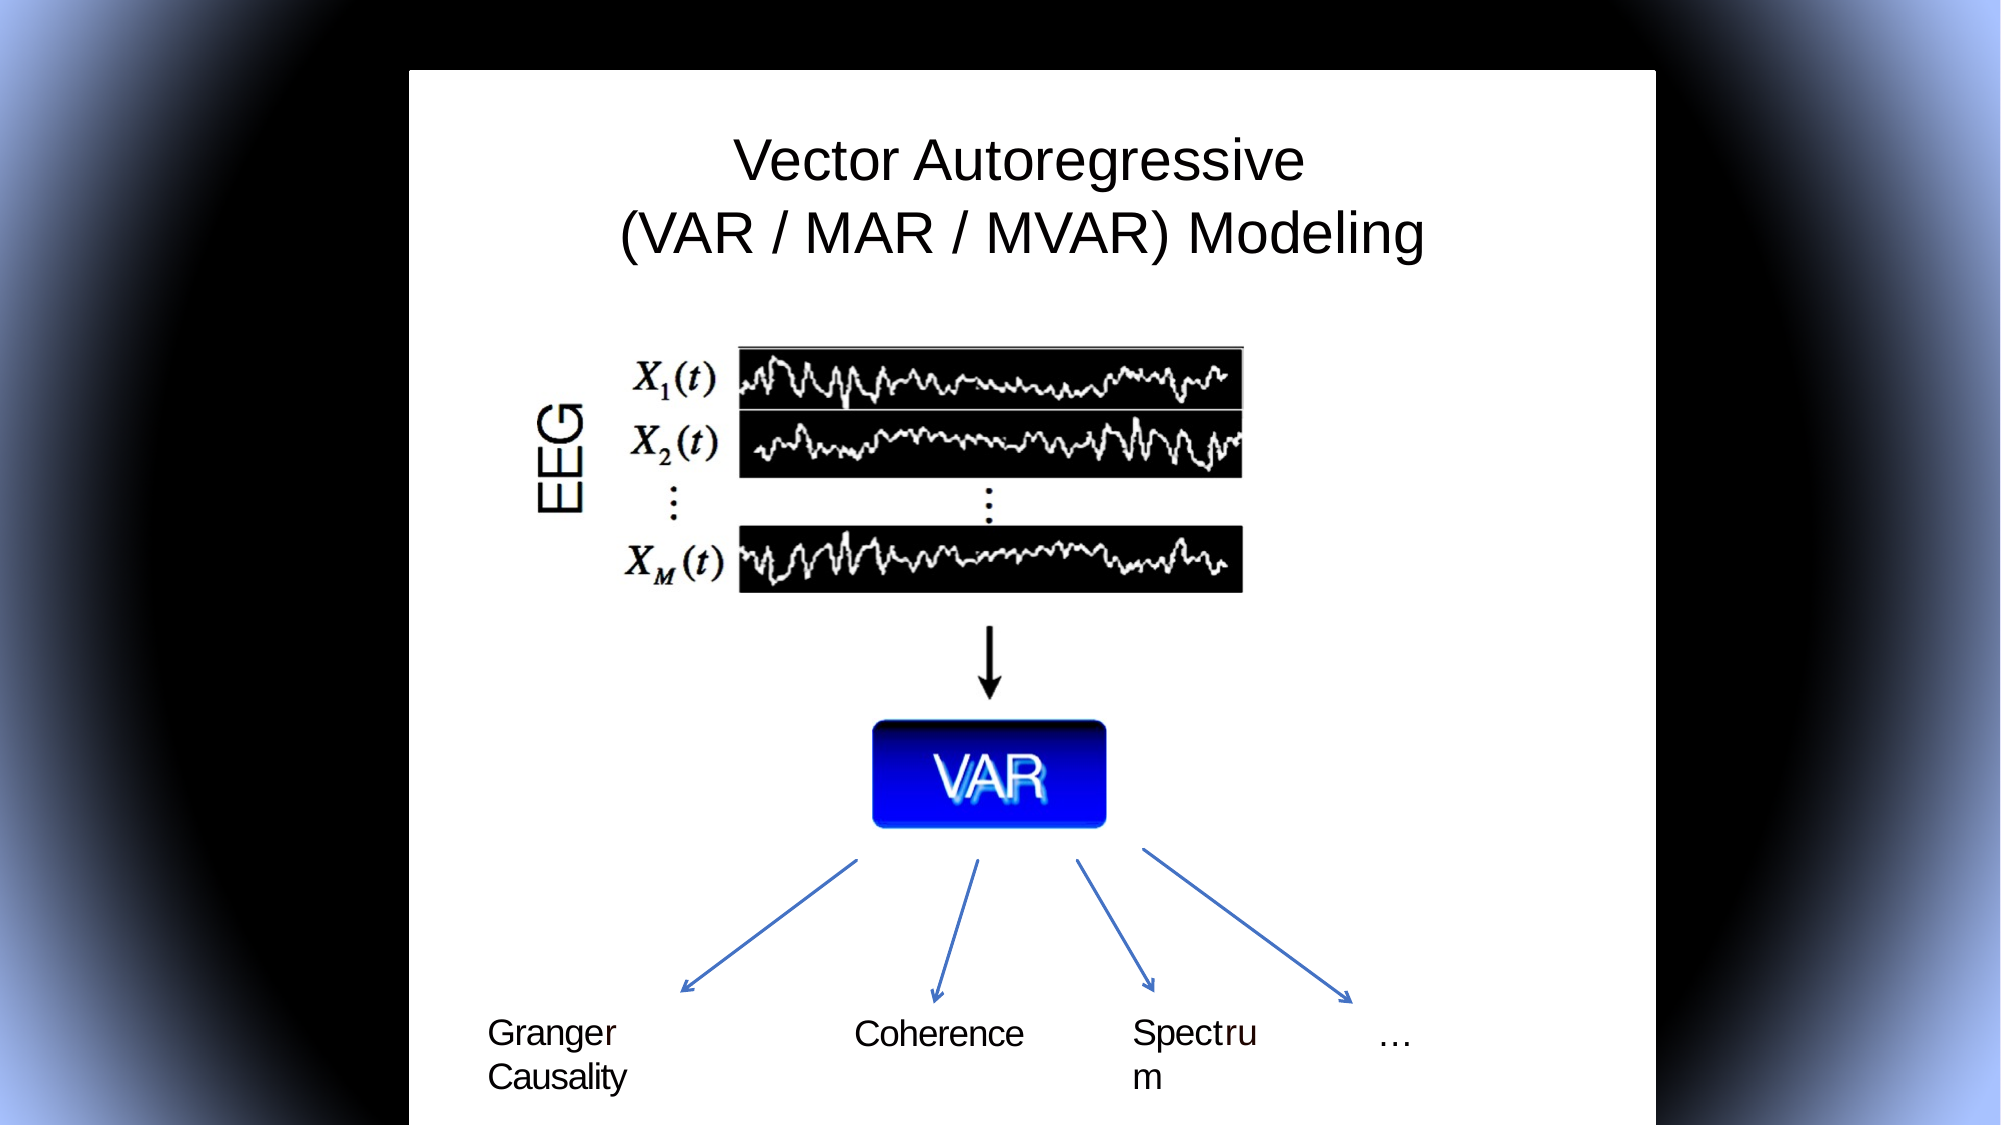

# Vector Autoregressive
(VAR / MAR / MVAR) Modeling

Granger Causality
Coherence
Spectrum
…